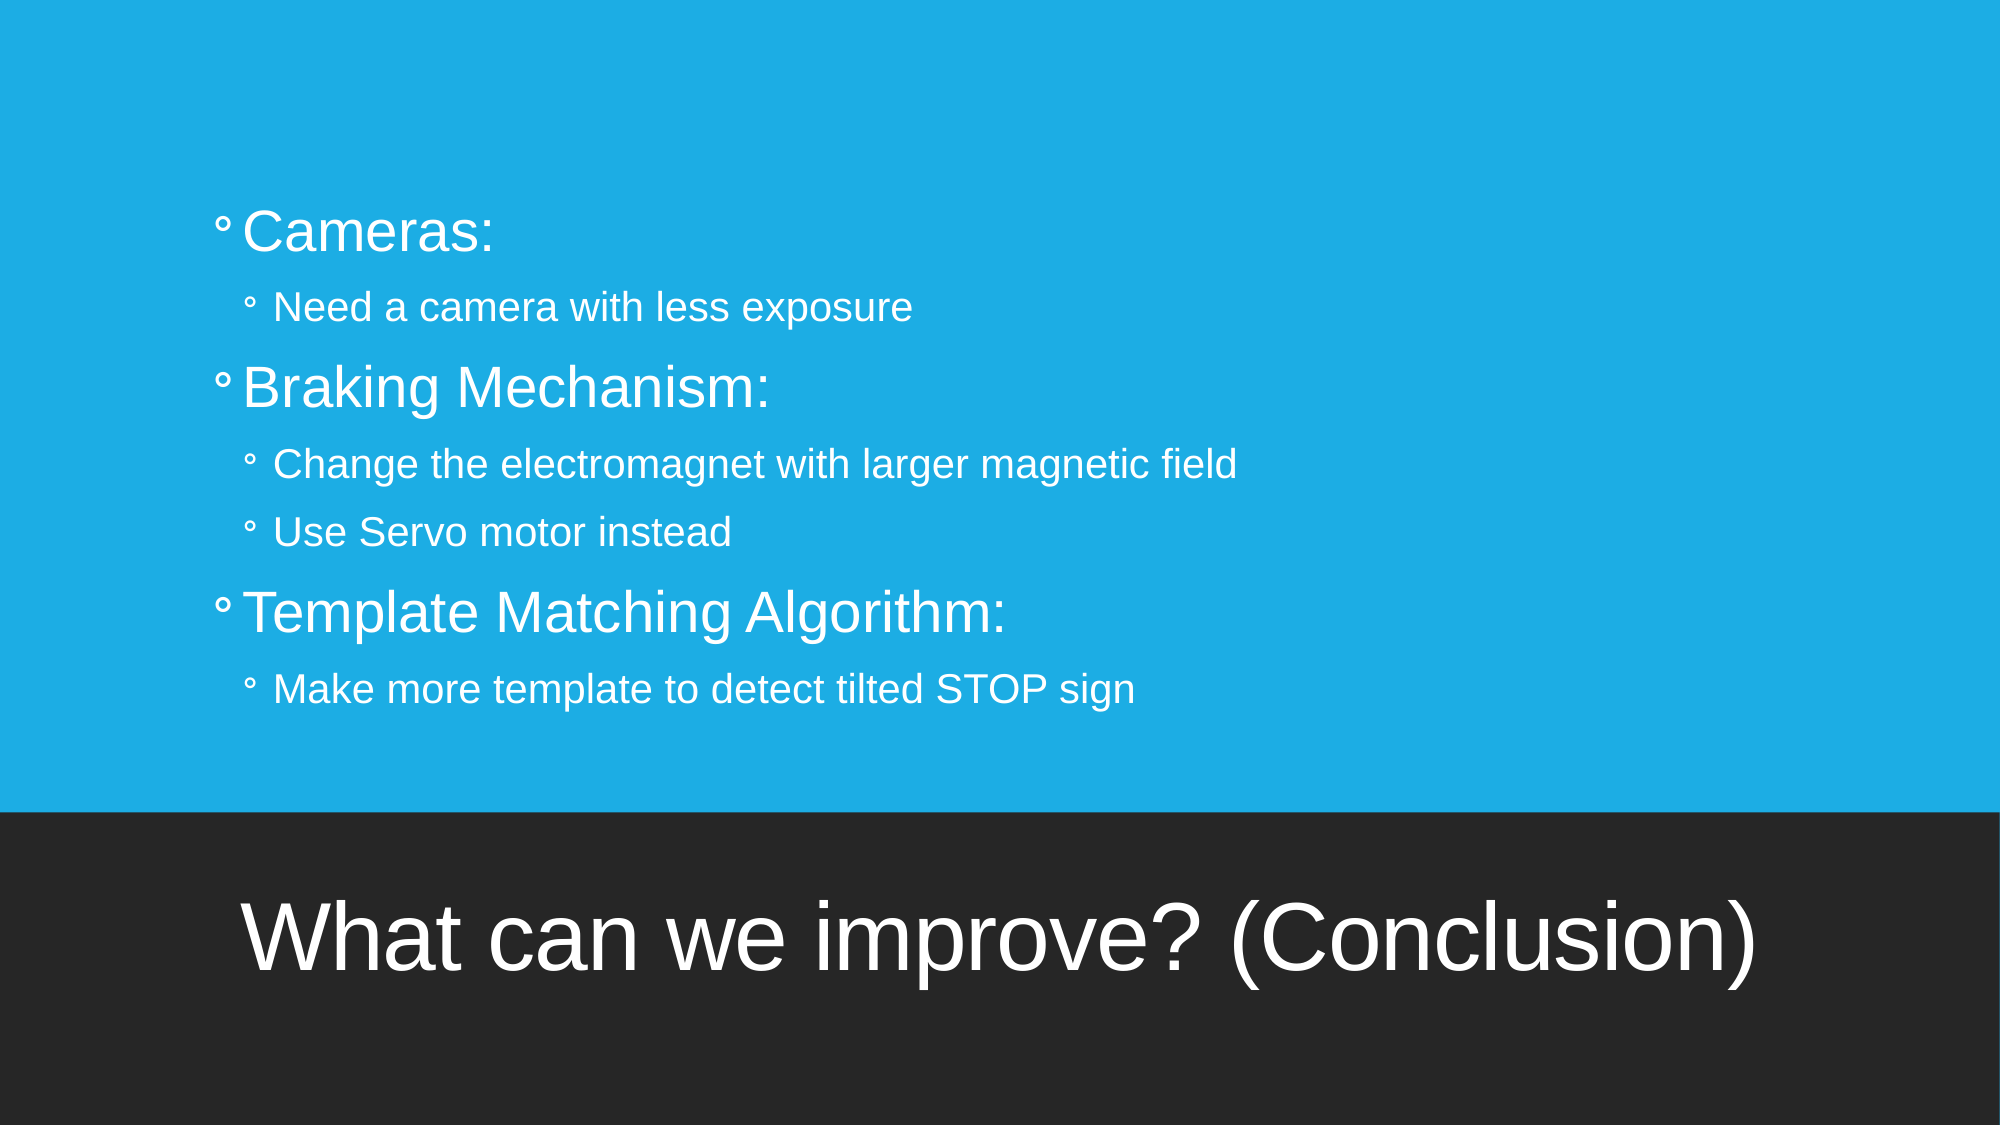

Cameras:
Need a camera with less exposure
Braking Mechanism:
Change the electromagnet with larger magnetic field
Use Servo motor instead
Template Matching Algorithm:
Make more template to detect tilted STOP sign

# What can we improve? (Conclusion)